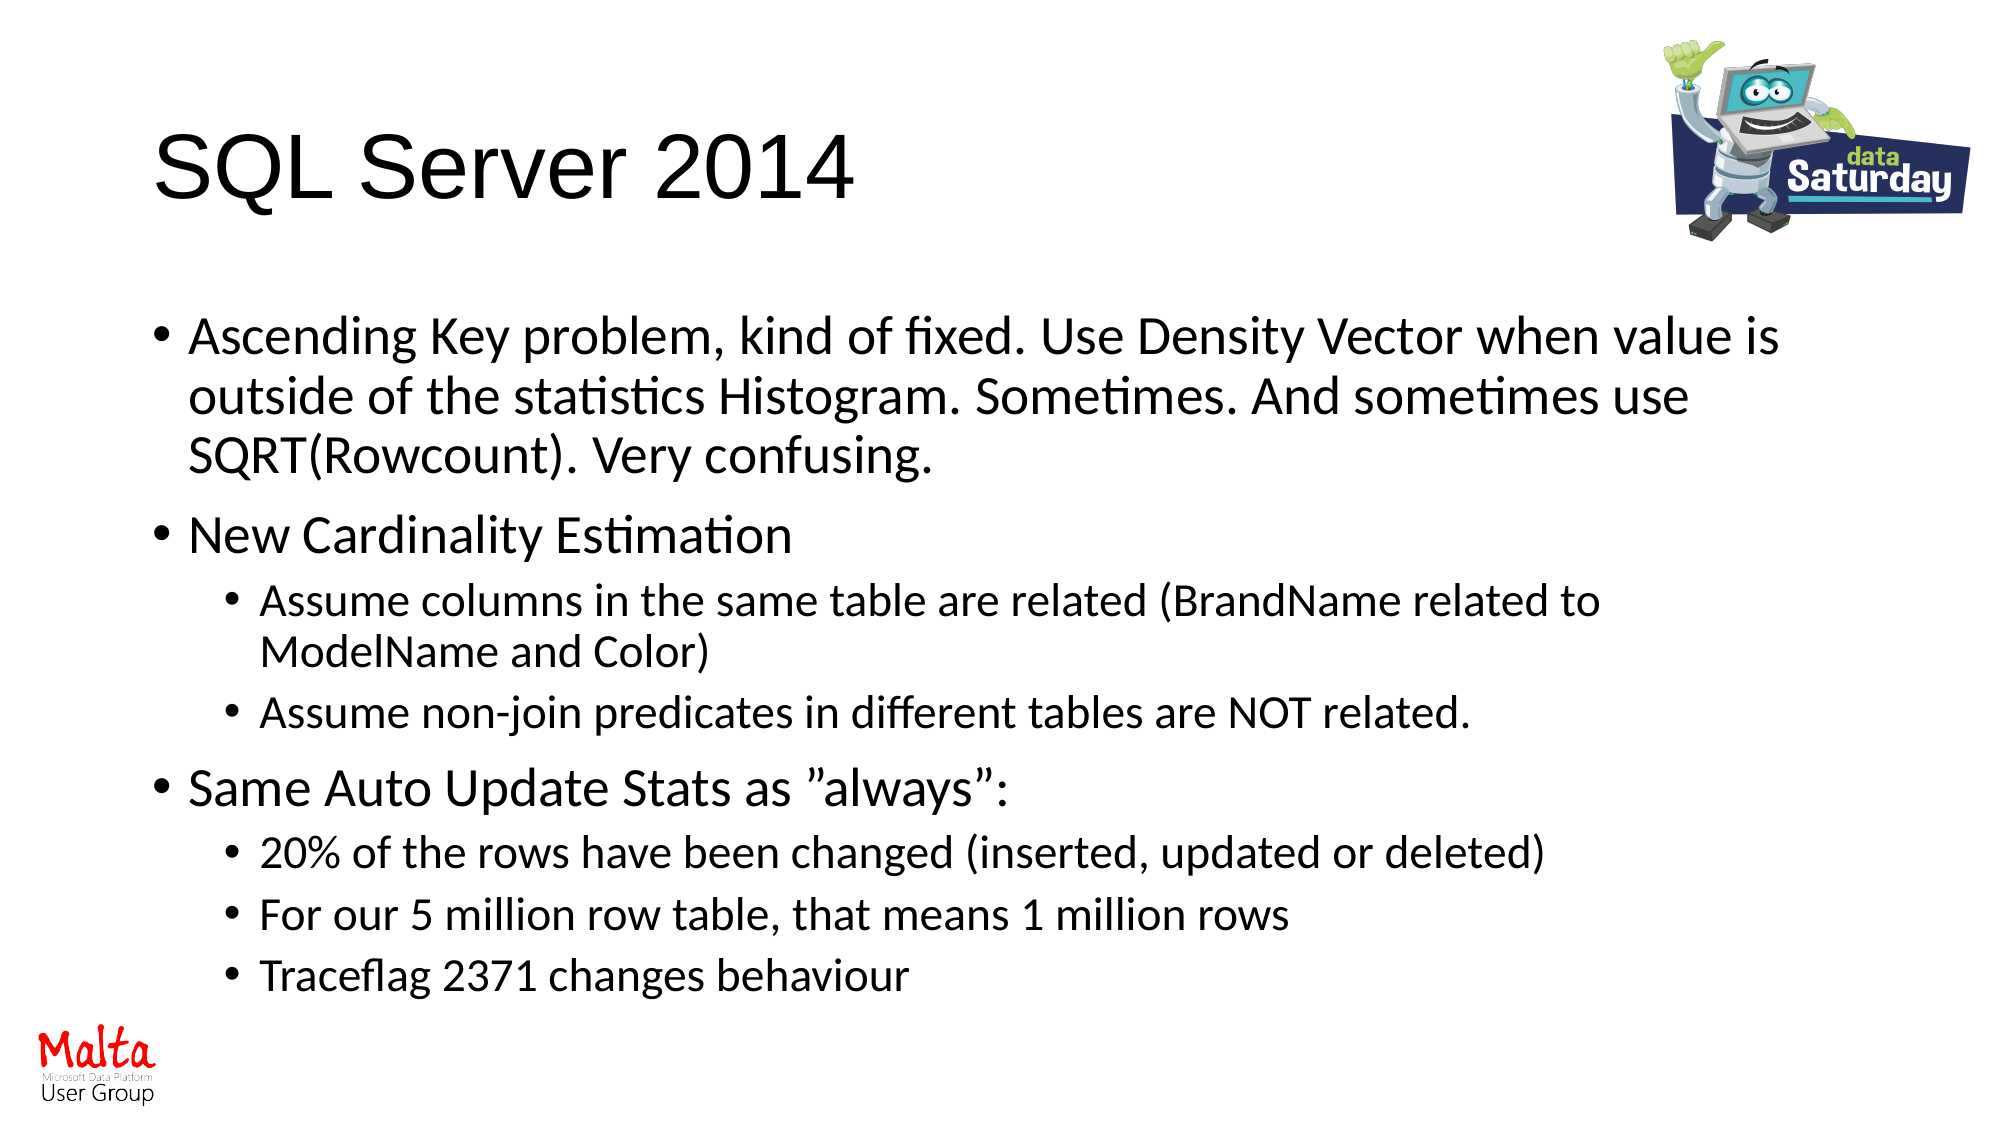

# SQL Server 2014
Ascending Key problem, kind of fixed. Use Density Vector when value is outside of the statistics Histogram. Sometimes. And sometimes use SQRT(Rowcount). Very confusing.
New Cardinality Estimation
Assume columns in the same table are related (BrandName related to ModelName and Color)
Assume non-join predicates in different tables are NOT related.
Same Auto Update Stats as ”always”:
20% of the rows have been changed (inserted, updated or deleted)
For our 5 million row table, that means 1 million rows
Traceflag 2371 changes behaviour